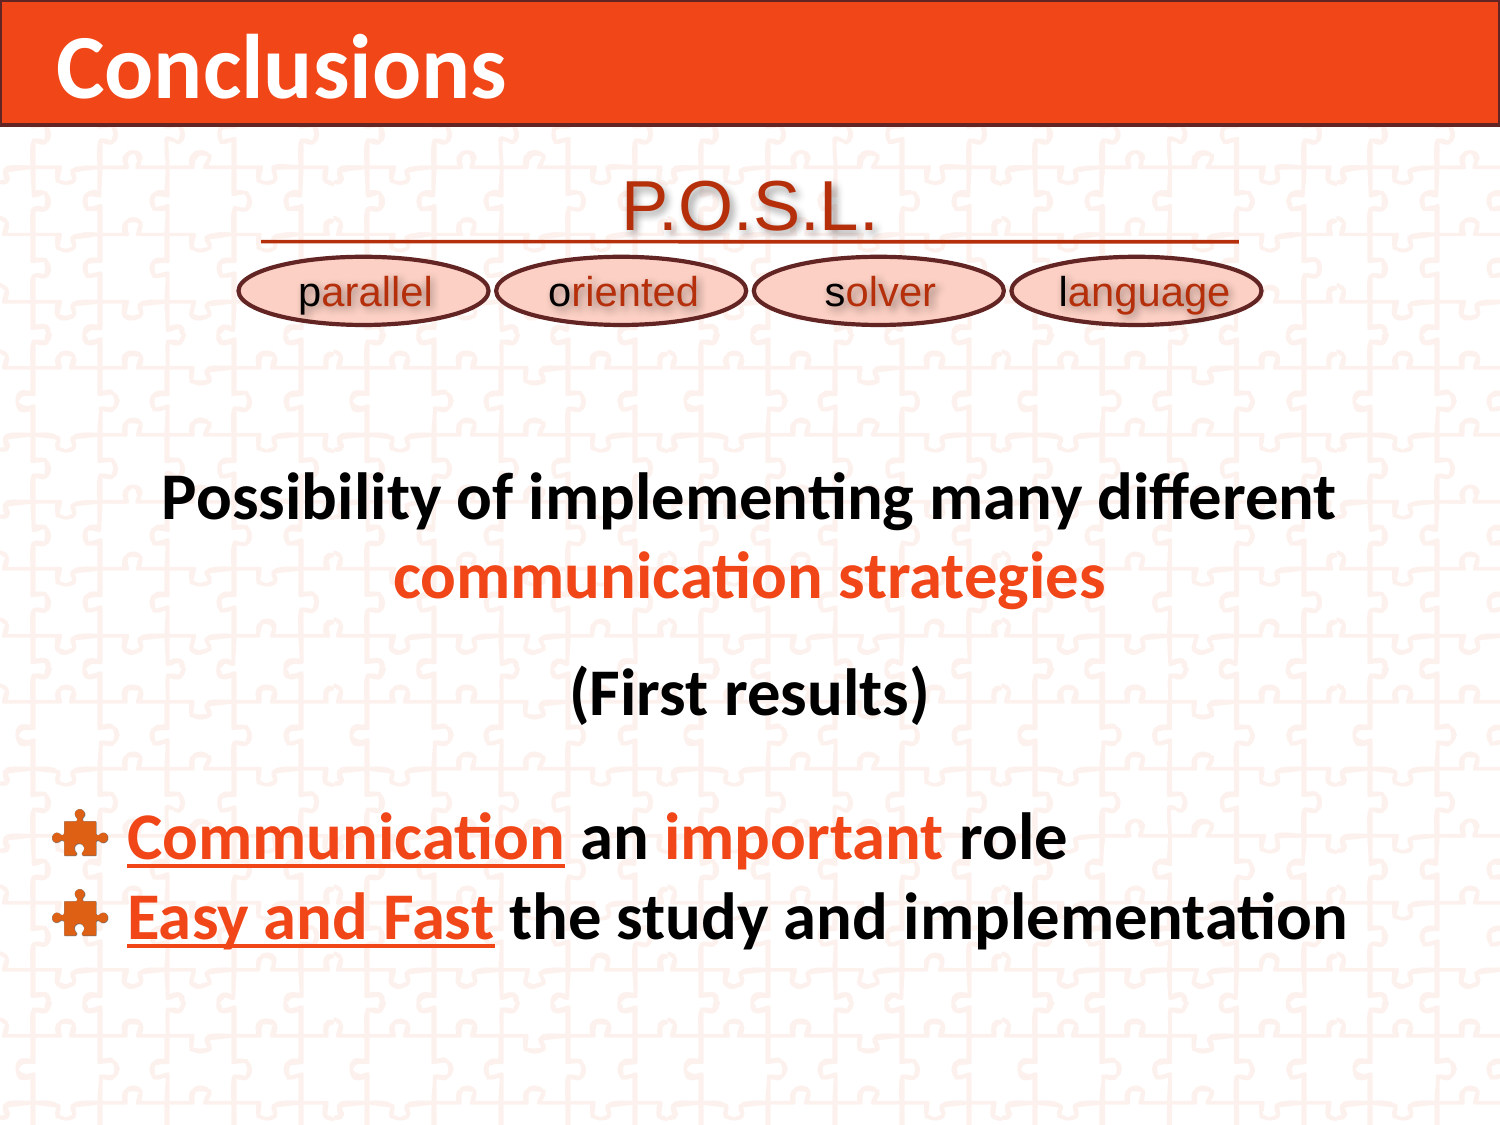

Conclusions
P.O.S.L.

parallel
oriented
solver
language
Possibility of implementing many different
communication strategies
(First results)
Communication an important role
Easy and Fast the study and implementation